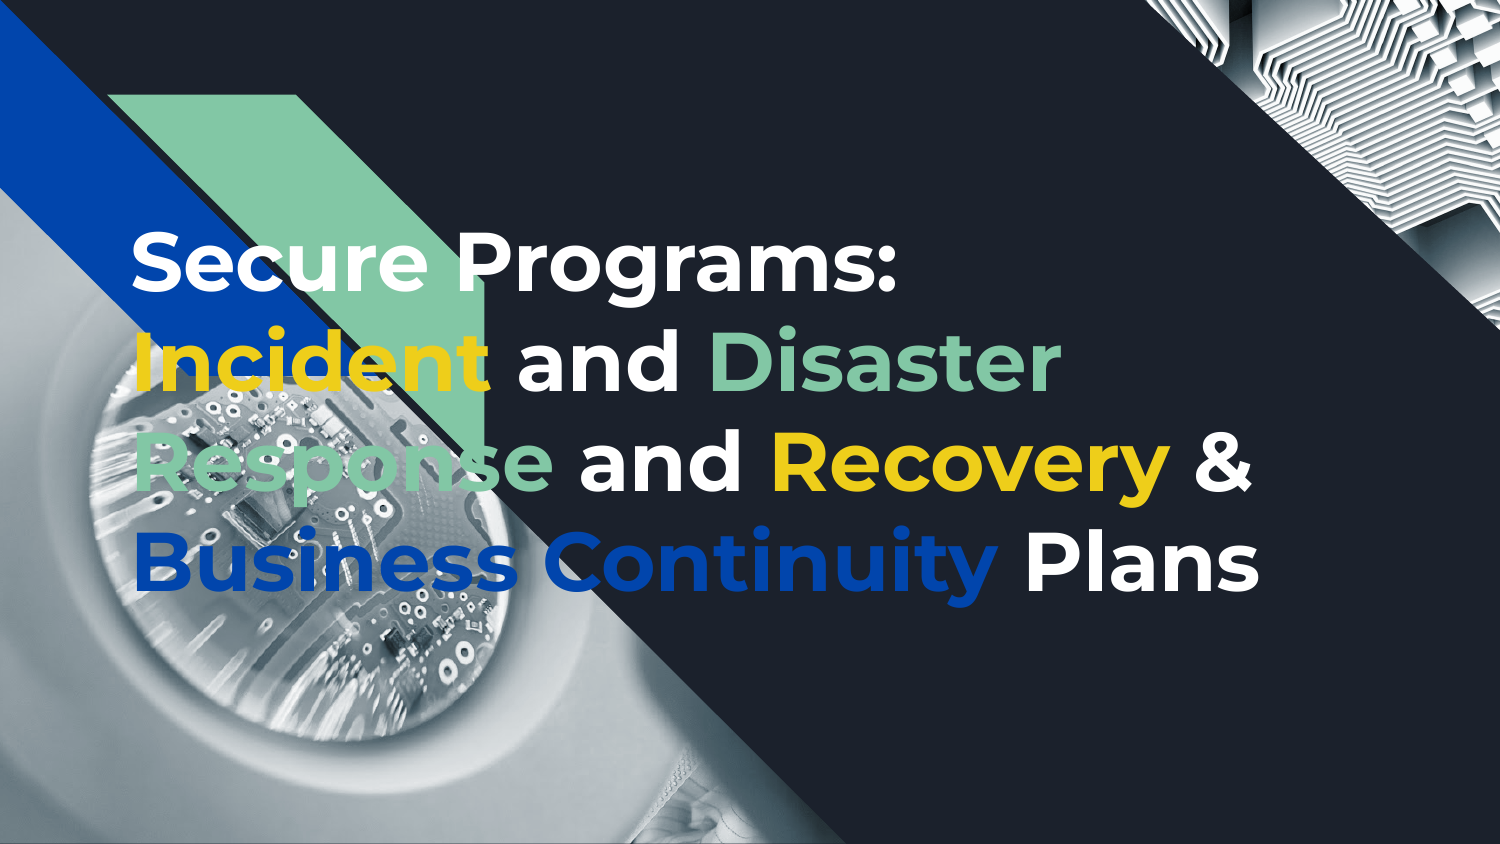

# Secure Programs:
Incident and Disaster Response and Recovery & Business Continuity Plans